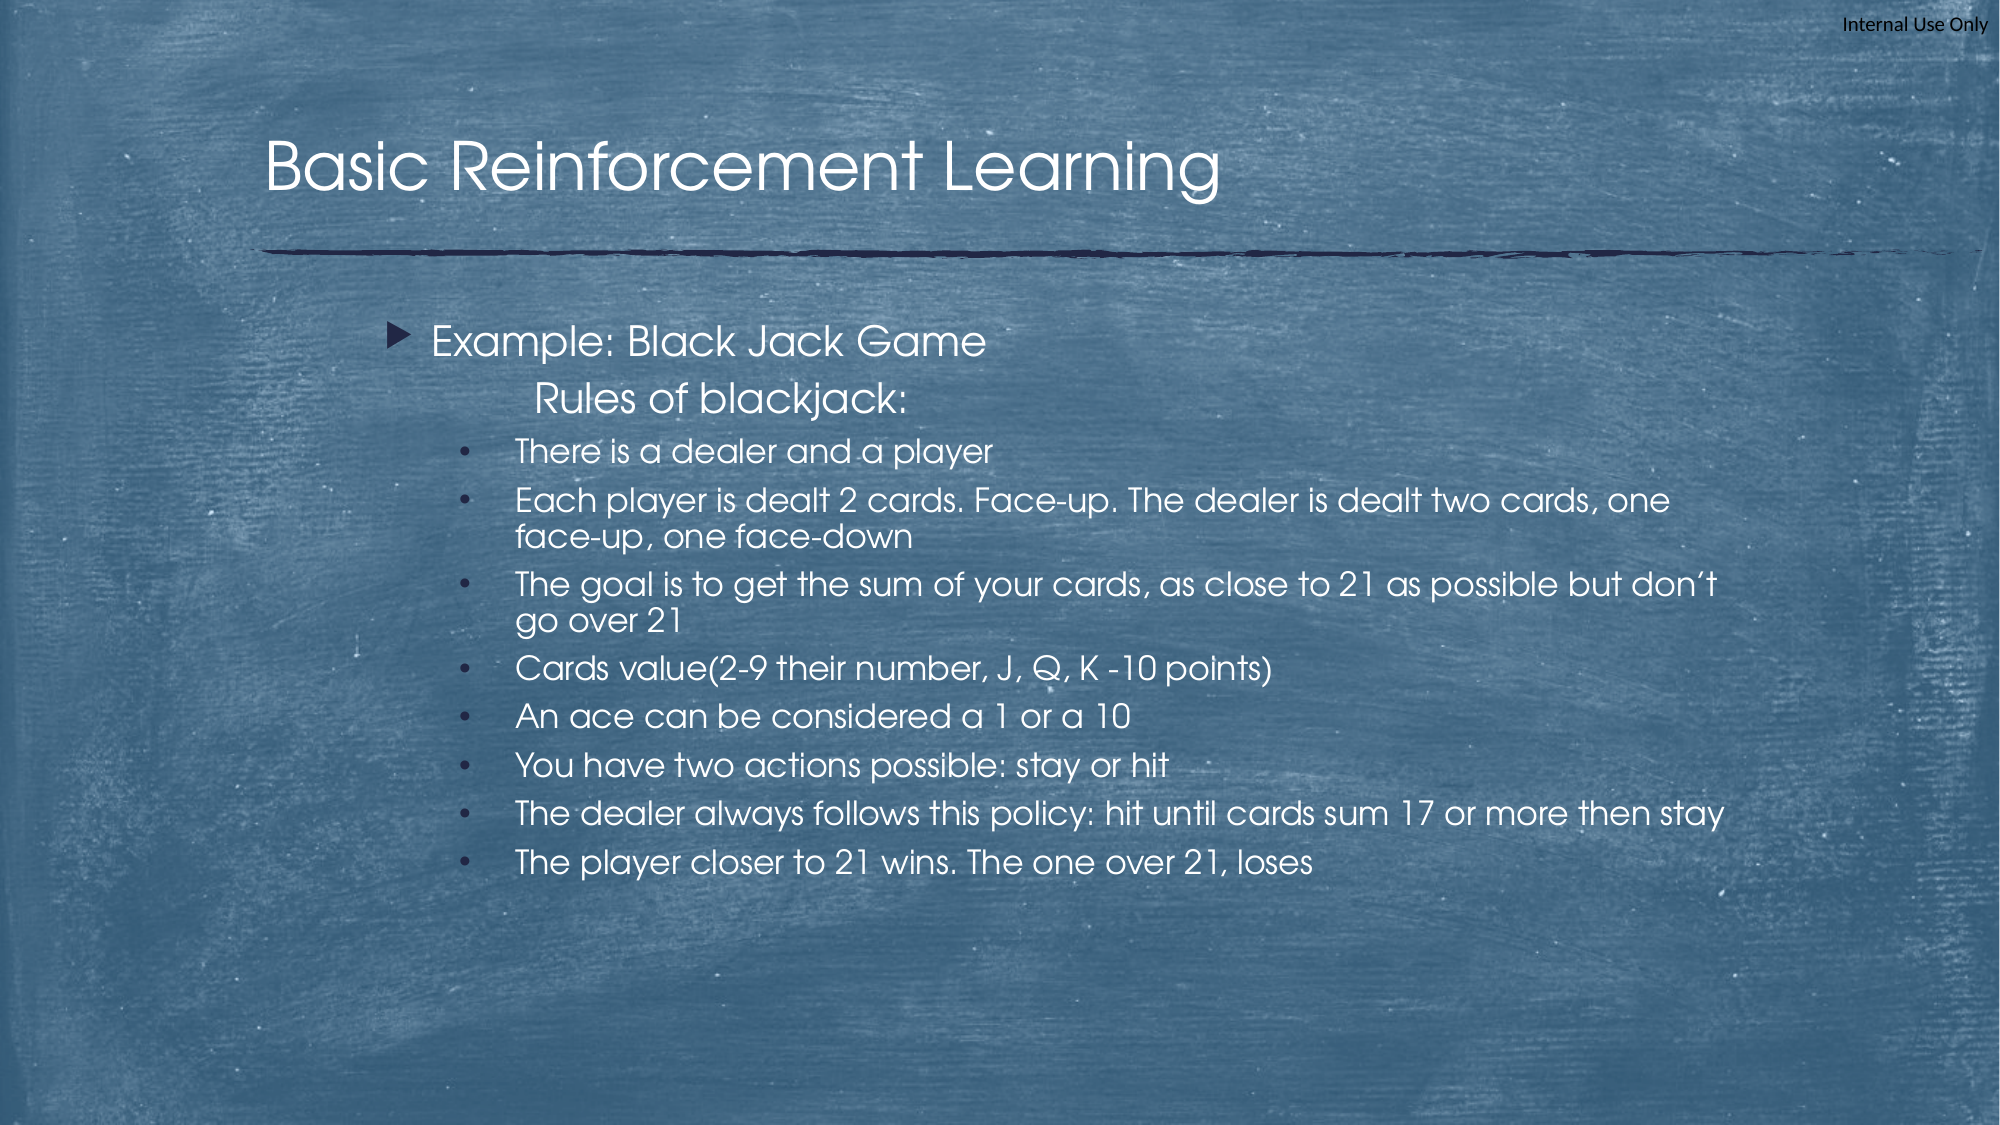

# Basic Reinforcement Learning
Example: Black Jack Game
	Rules of blackjack:
There is a dealer and a player
Each player is dealt 2 cards. Face-up. The dealer is dealt two cards, one face-up, one face-down
The goal is to get the sum of your cards, as close to 21 as possible but don’t go over 21
Cards value(2-9 their number, J, Q, K -10 points)
An ace can be considered a 1 or a 10
You have two actions possible: stay or hit
The dealer always follows this policy: hit until cards sum 17 or more then stay
The player closer to 21 wins. The one over 21, loses